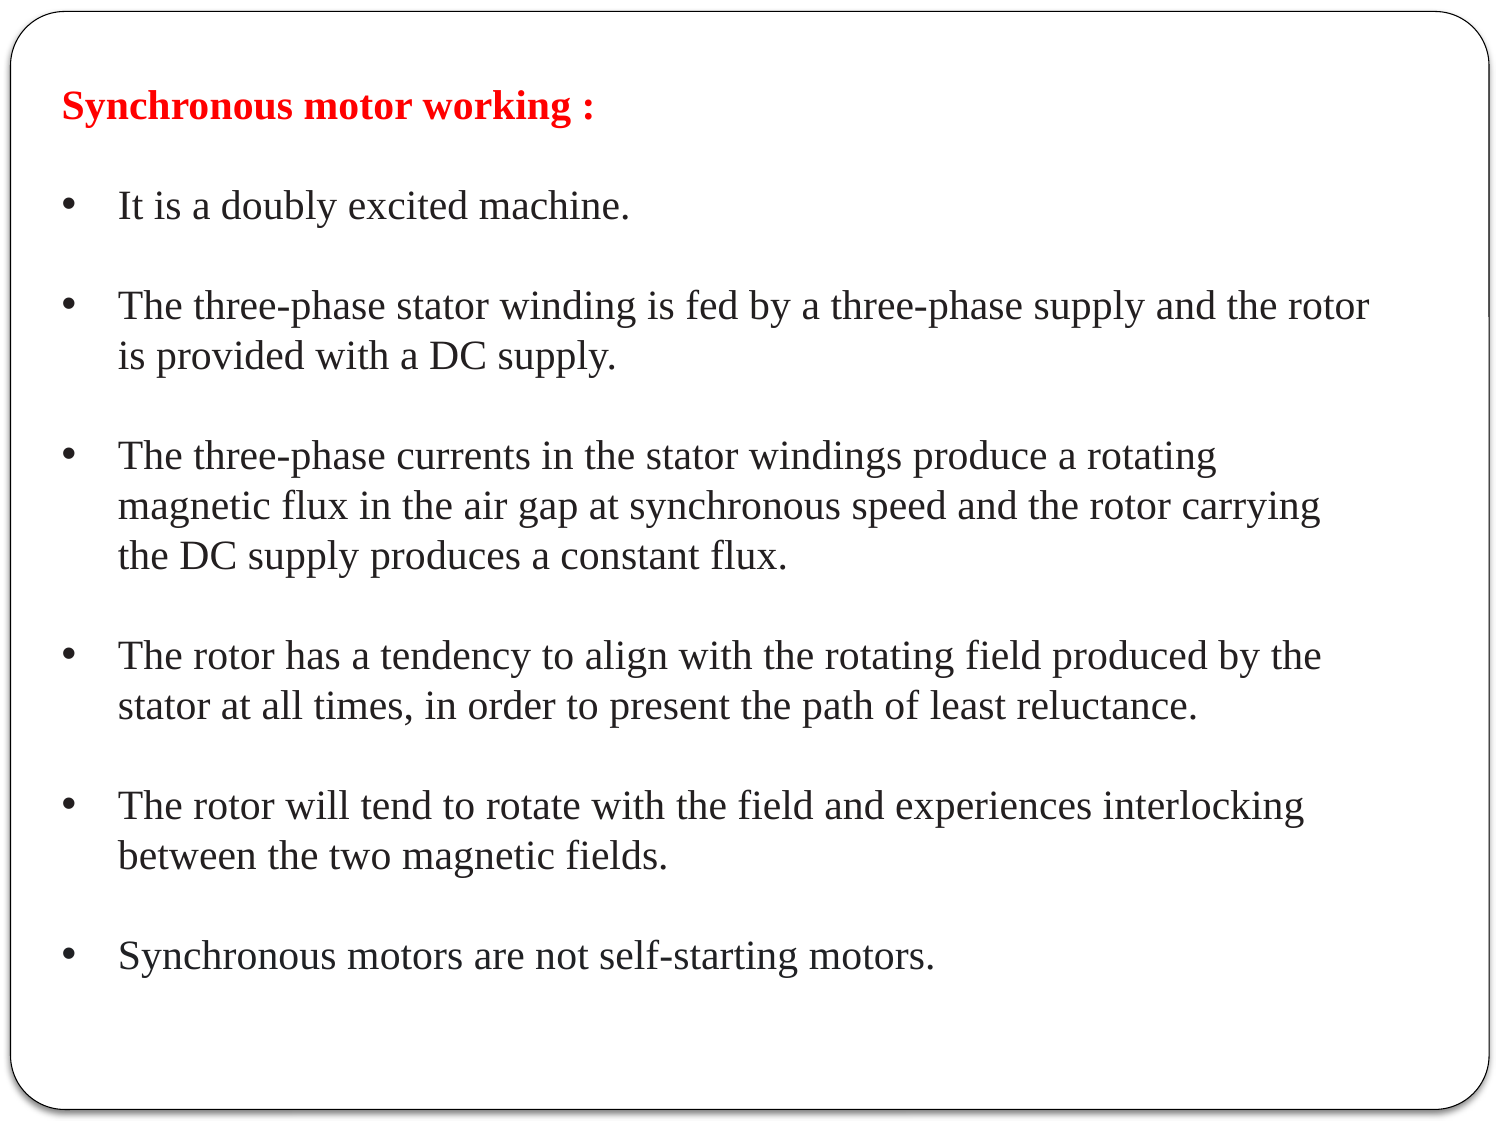

Synchronous motor working :

It is a doubly excited machine.

The three-phase stator winding is fed by a three-phase supply and the rotor is provided with a DC supply.

The three-phase currents in the stator windings produce a rotating magnetic flux in the air gap at synchronous speed and the rotor carrying the DC supply produces a constant flux.

The rotor has a tendency to align with the rotating field produced by the stator at all times, in order to present the path of least reluctance.

The rotor will tend to rotate with the field and experiences interlocking between the two magnetic fields.

Synchronous motors are not self-starting motors.